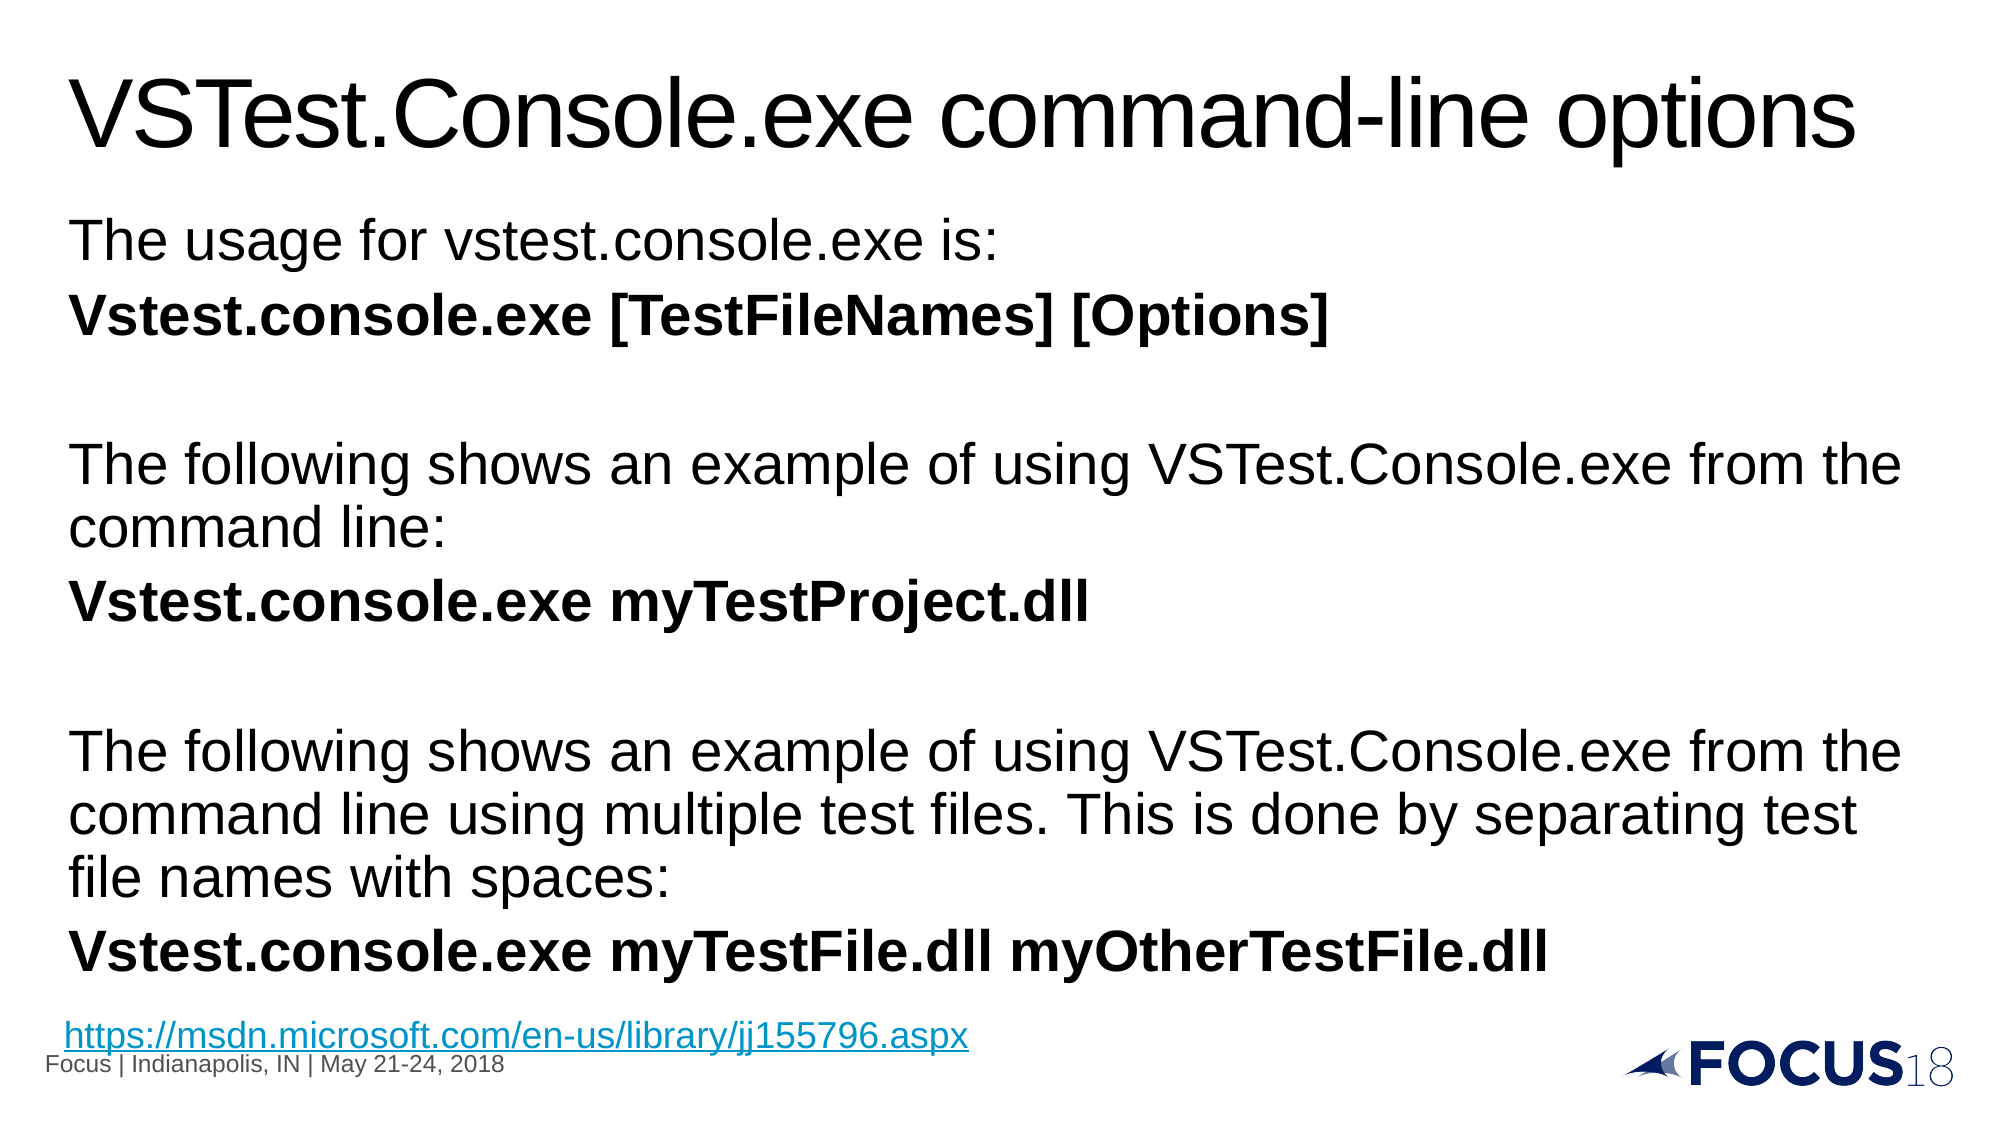

# VSTest.Console.exe command-line options
The usage for vstest.console.exe is:
Vstest.console.exe [TestFileNames] [Options]

The following shows an example of using VSTest.Console.exe from the command line:
Vstest.console.exe myTestProject.dll

The following shows an example of using VSTest.Console.exe from the command line using multiple test files. This is done by separating test file names with spaces:
Vstest.console.exe myTestFile.dll myOtherTestFile.dll
https://msdn.microsoft.com/en-us/library/jj155796.aspx